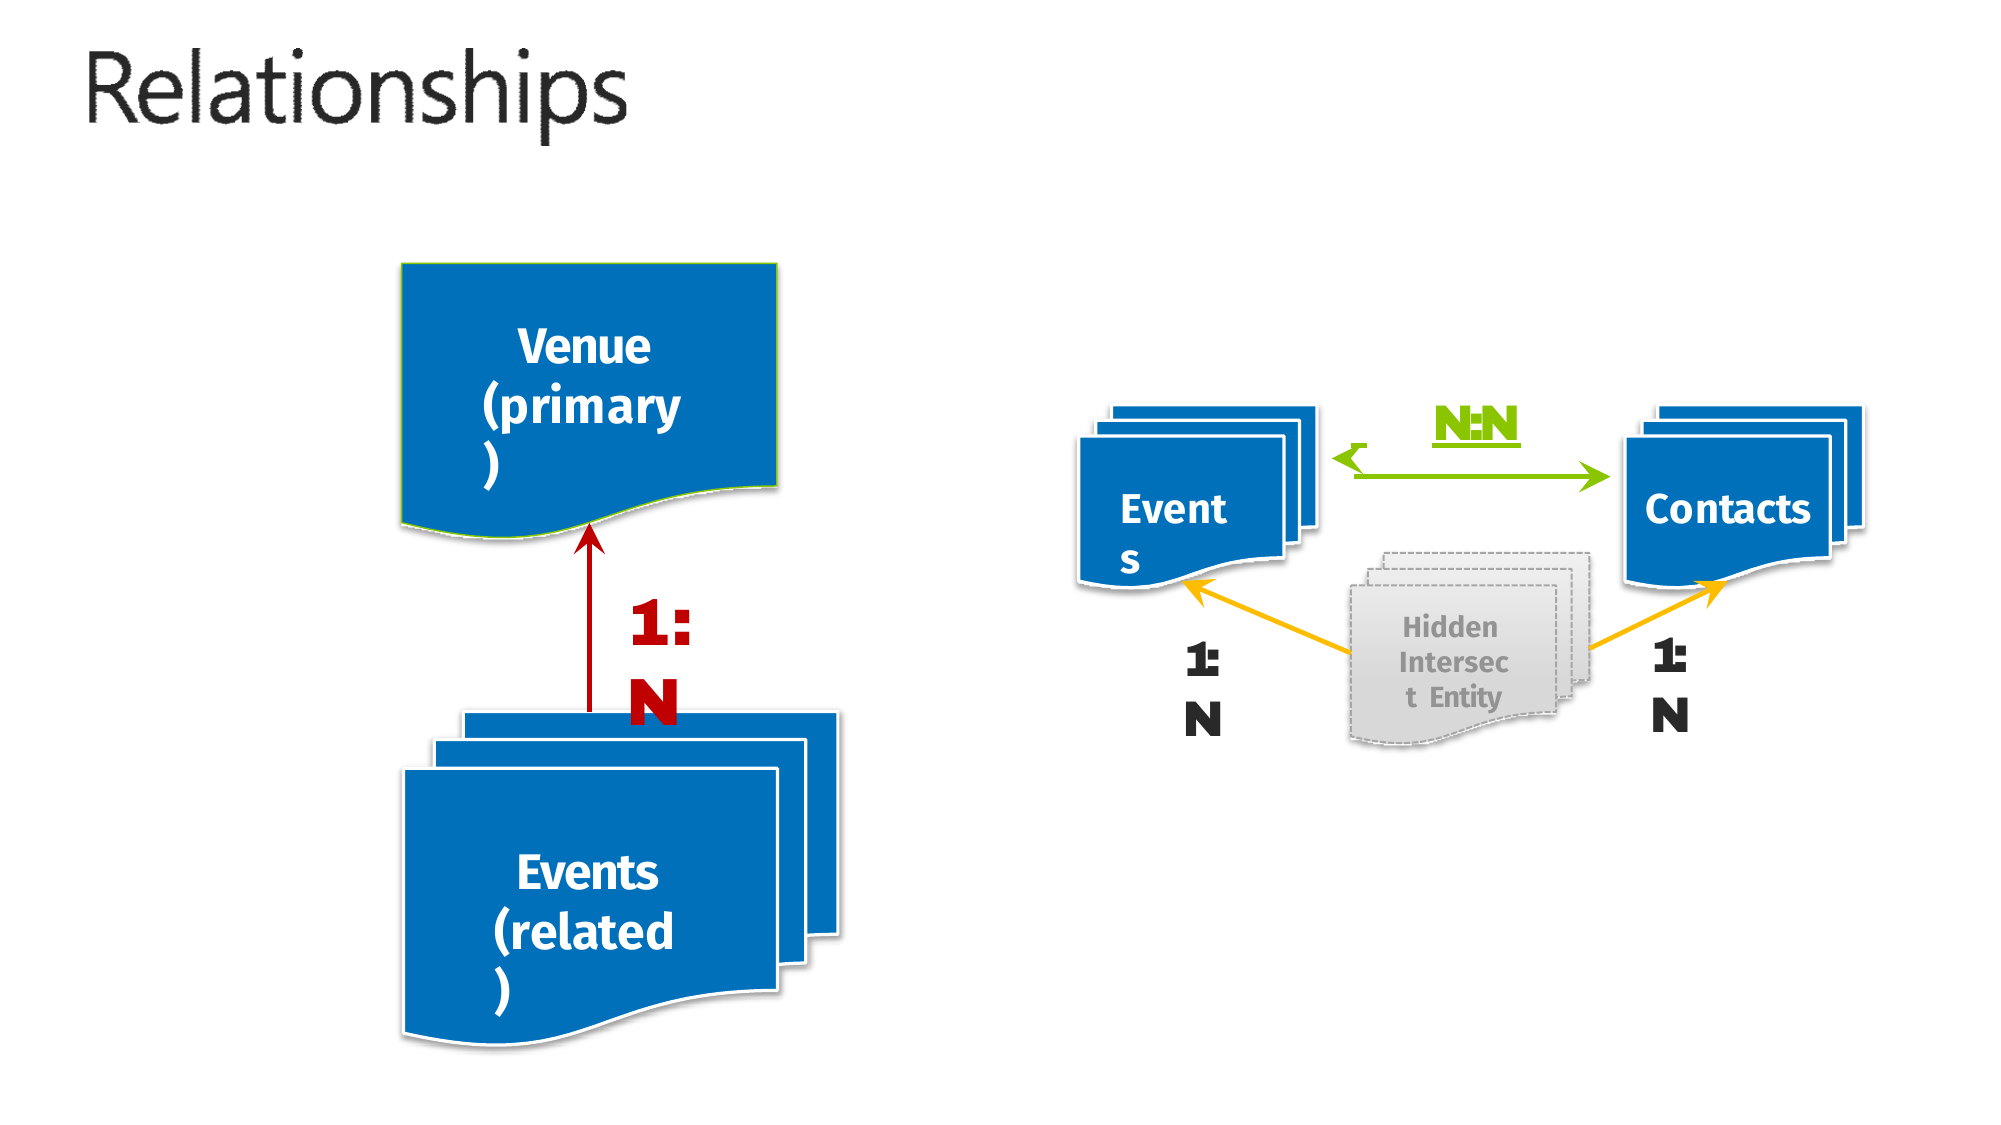

# Venue  (primary)
 	N:N

Events
Contacts

1:N

Hidden  Intersect  Entity
1:N
1:N

Events  (related)